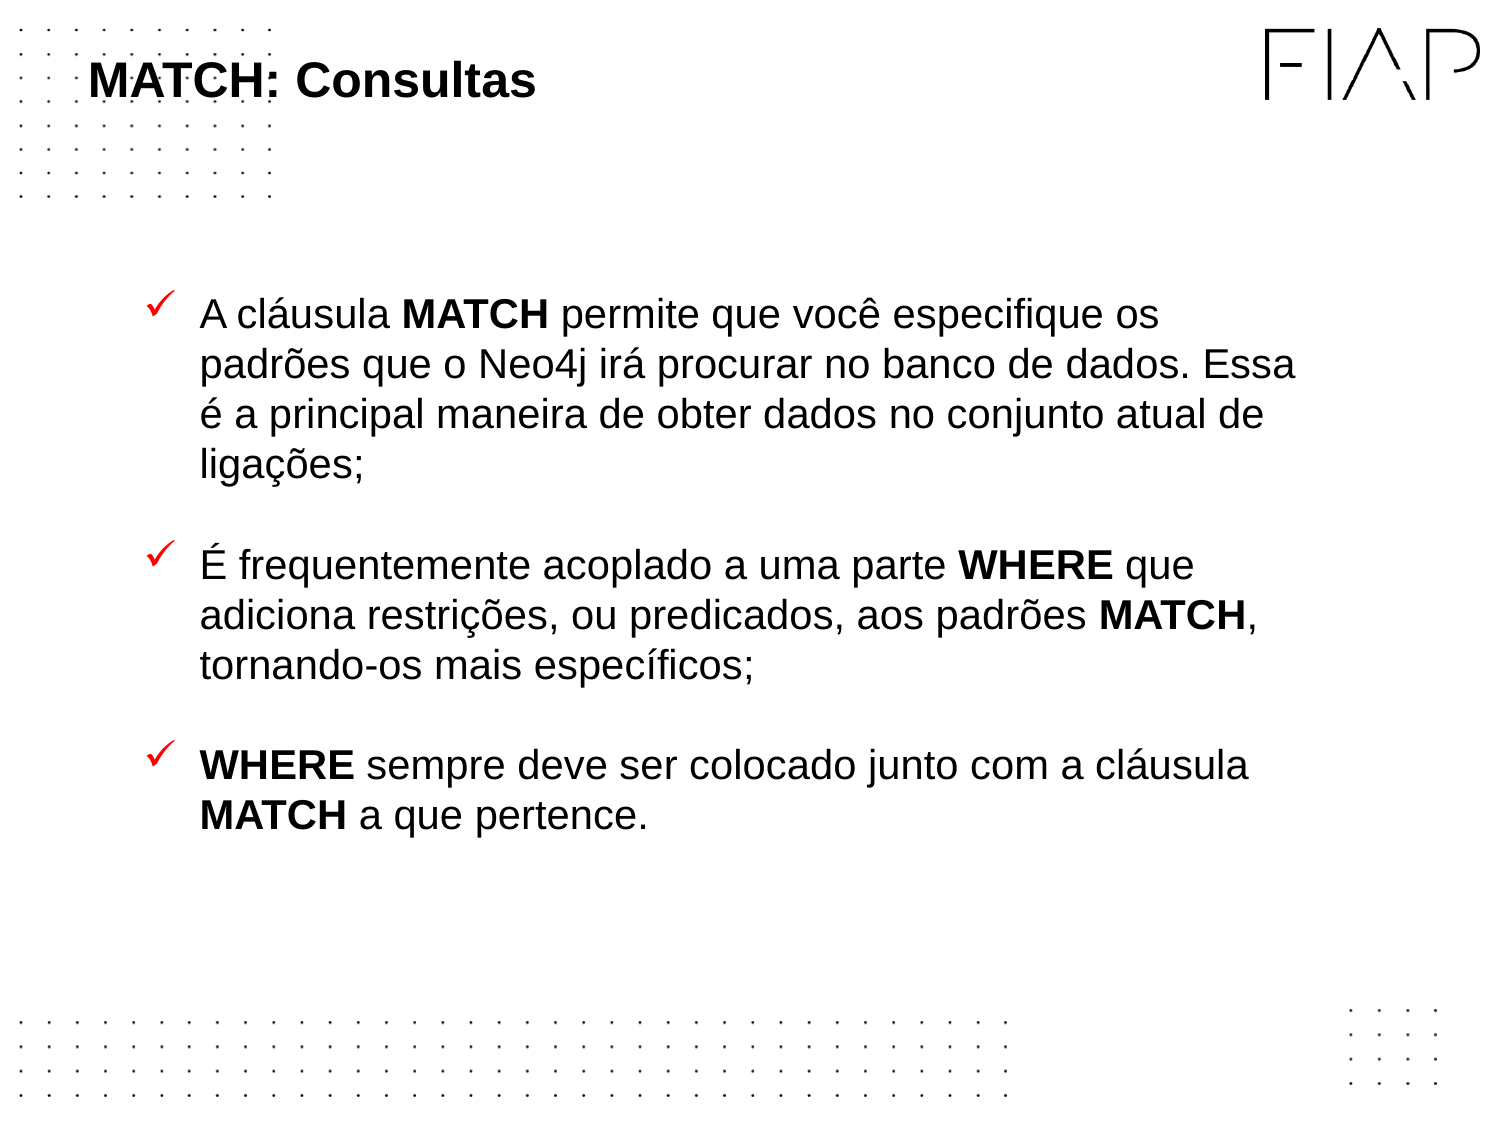

# MATCH: Consultas
A cláusula MATCH permite que você especifique os padrões que o Neo4j irá procurar no banco de dados. Essa é a principal maneira de obter dados no conjunto atual de ligações;

É frequentemente acoplado a uma parte WHERE que adiciona restrições, ou predicados, aos padrões MATCH, tornando-os mais específicos;

WHERE sempre deve ser colocado junto com a cláusula MATCH a que pertence.